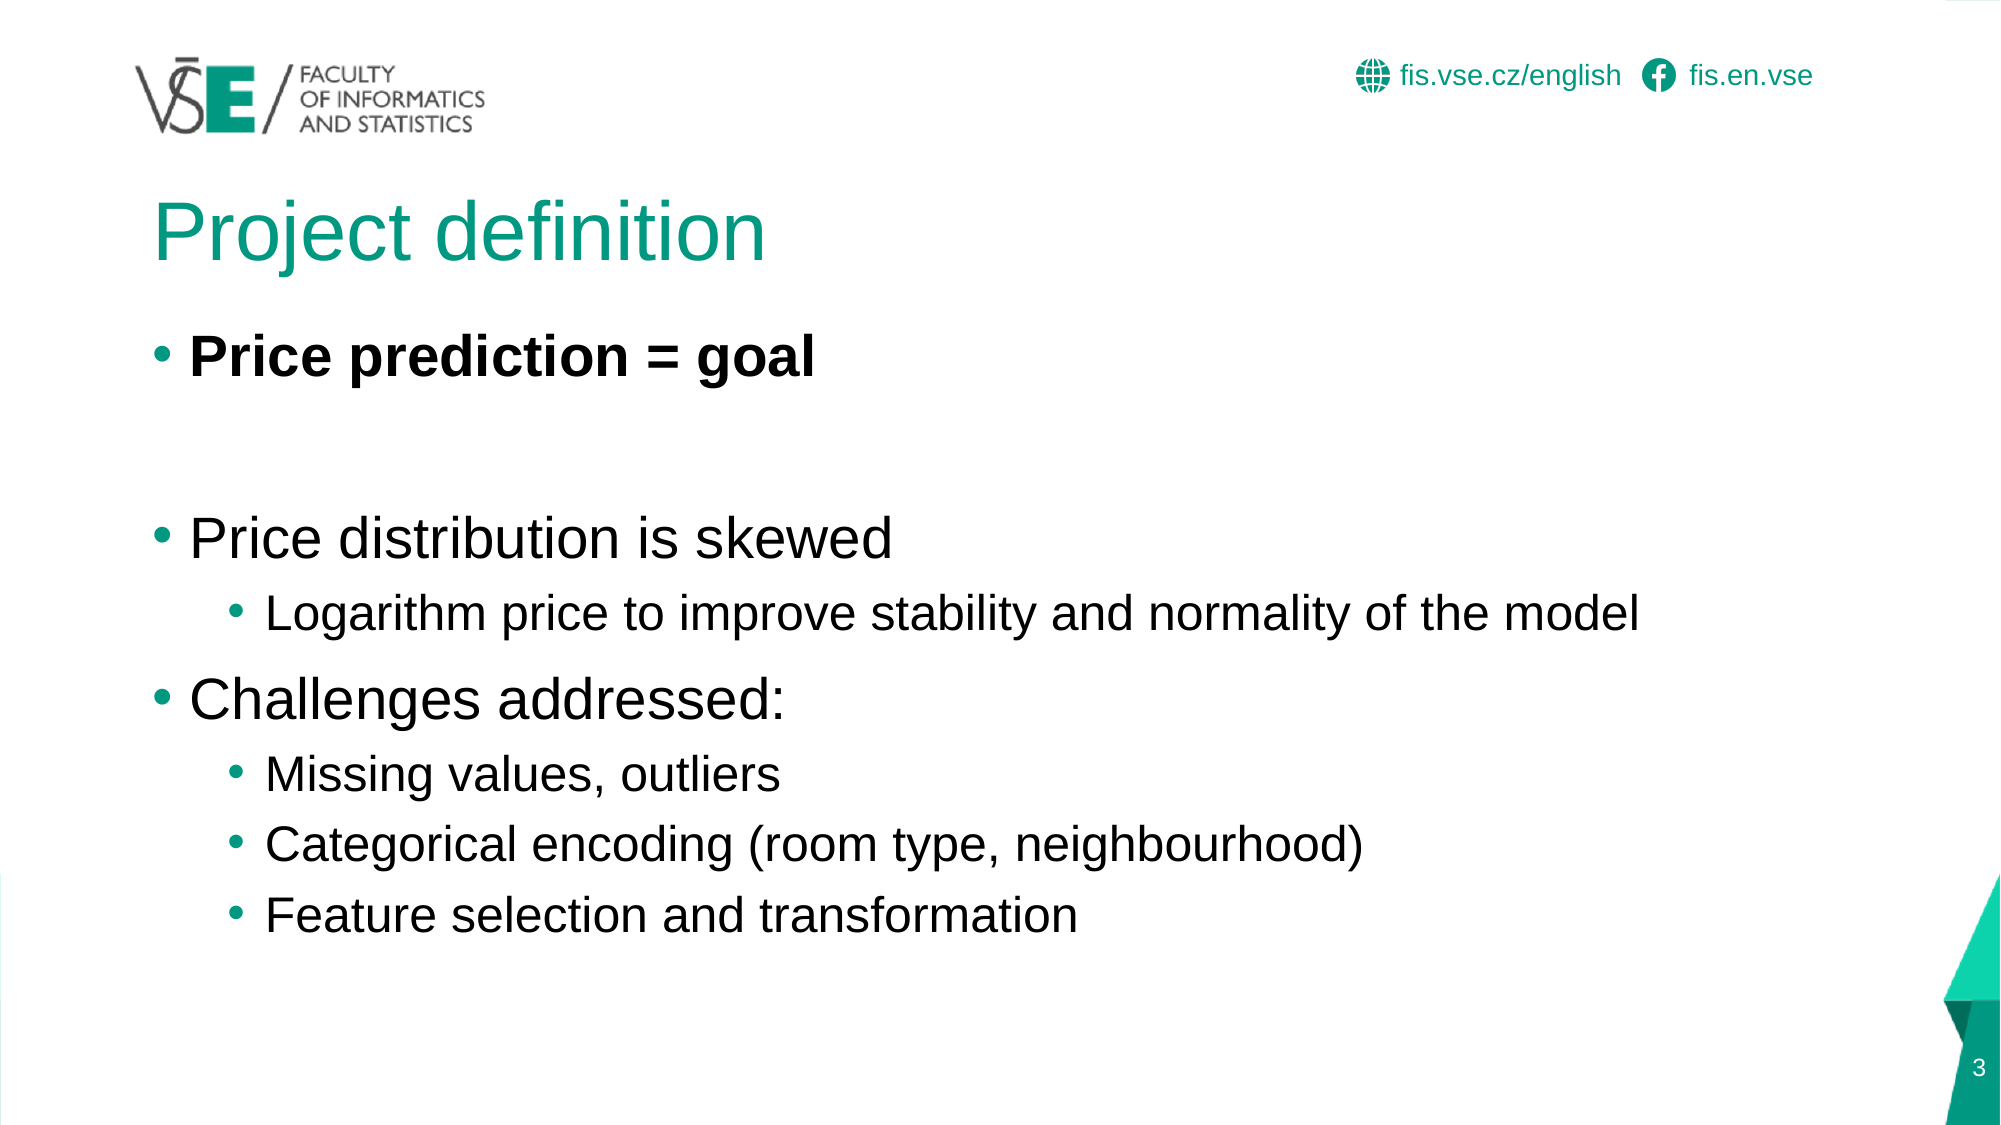

# Project definition
Price prediction = goal

Price distribution is skewed
Logarithm price to improve stability and normality of the model
Challenges addressed:
Missing values, outliers
Categorical encoding (room type, neighbourhood)
Feature selection and transformation